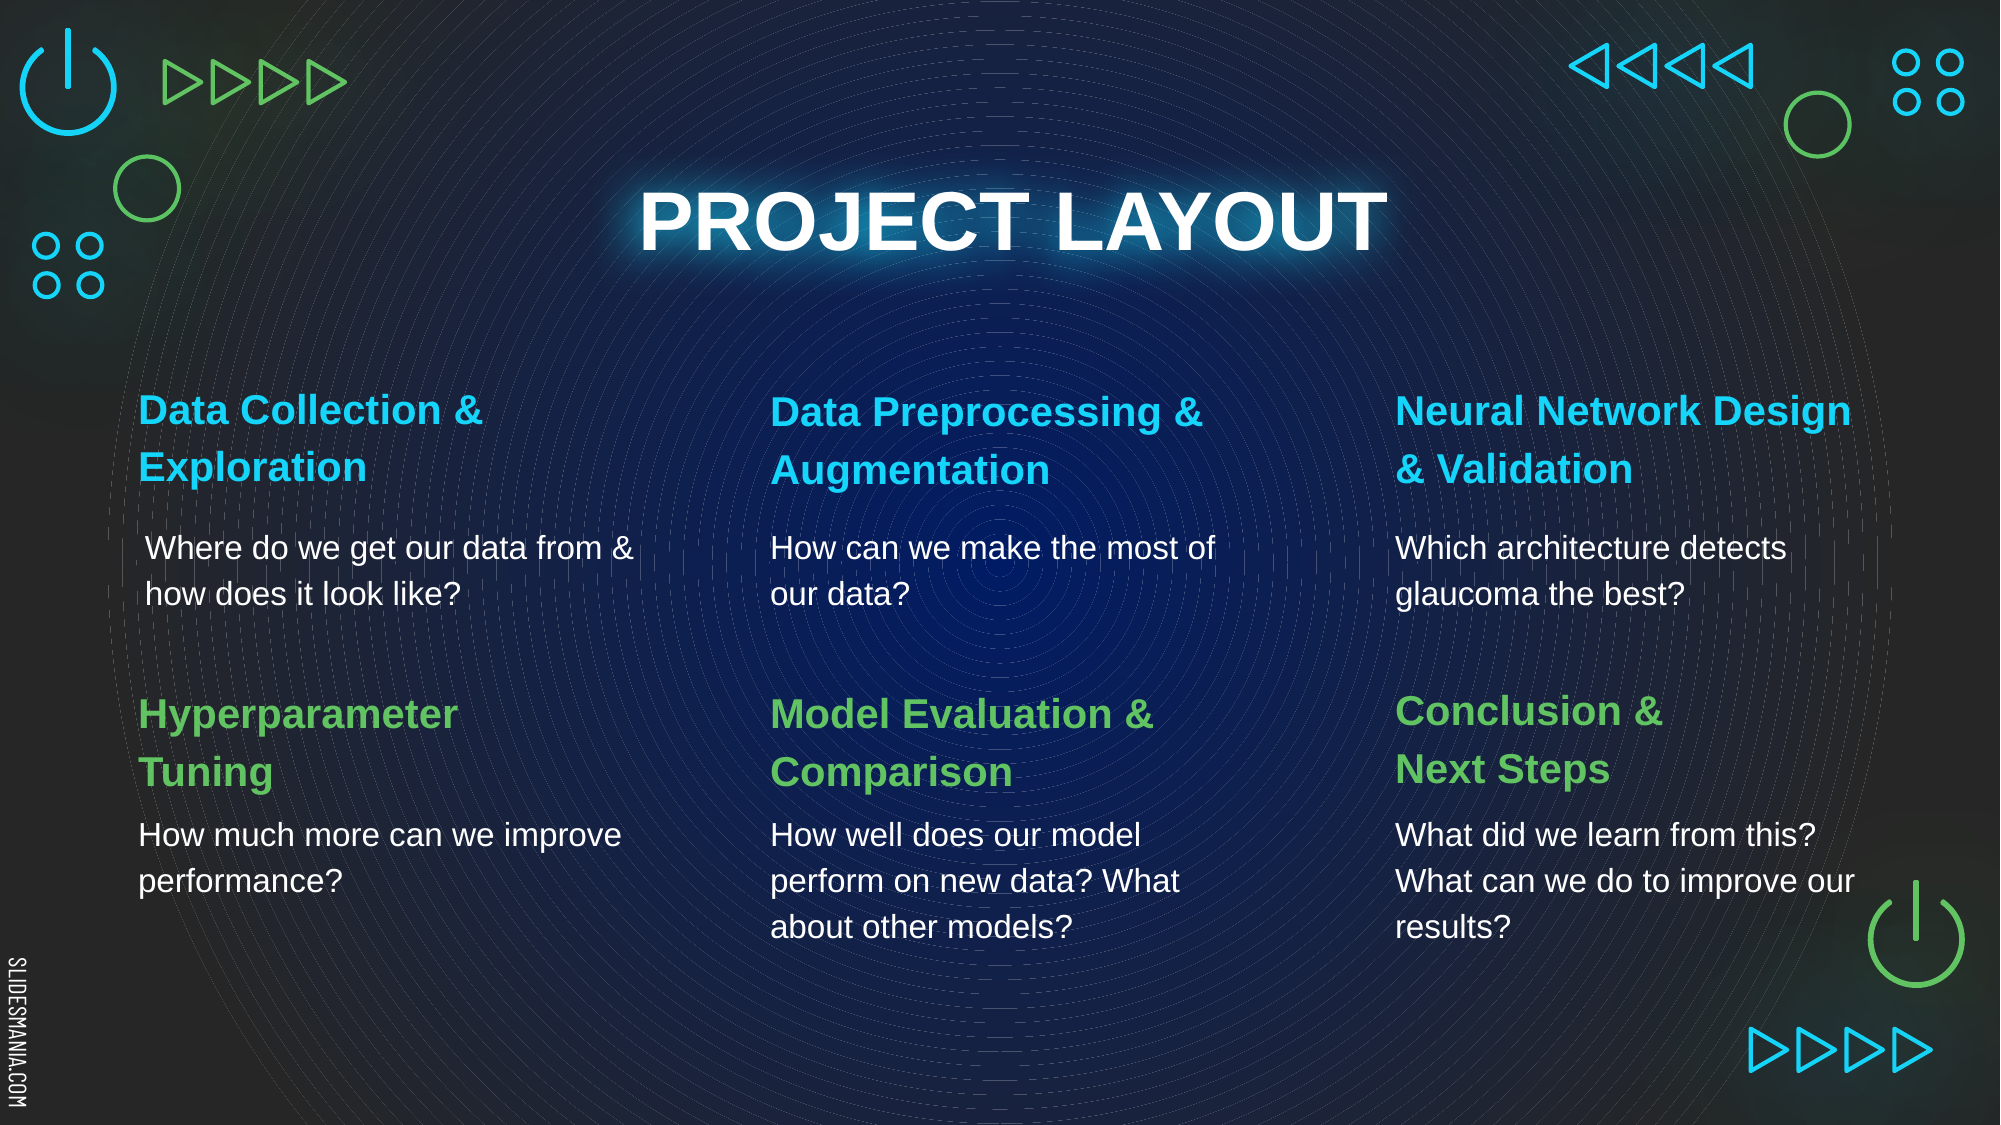

# PROJECT LAYOUT
Data Collection & Exploration
Neural Network Design & Validation
Data Preprocessing & Augmentation
Where do we get our data from & how does it look like?
How can we make the most of our data?
Which architecture detects glaucoma the best?
Conclusion &
Next Steps
Hyperparameter
Tuning
Model Evaluation & Comparison
How much more can we improve performance?
How well does our model perform on new data? What about other models?
What did we learn from this? What can we do to improve our results?